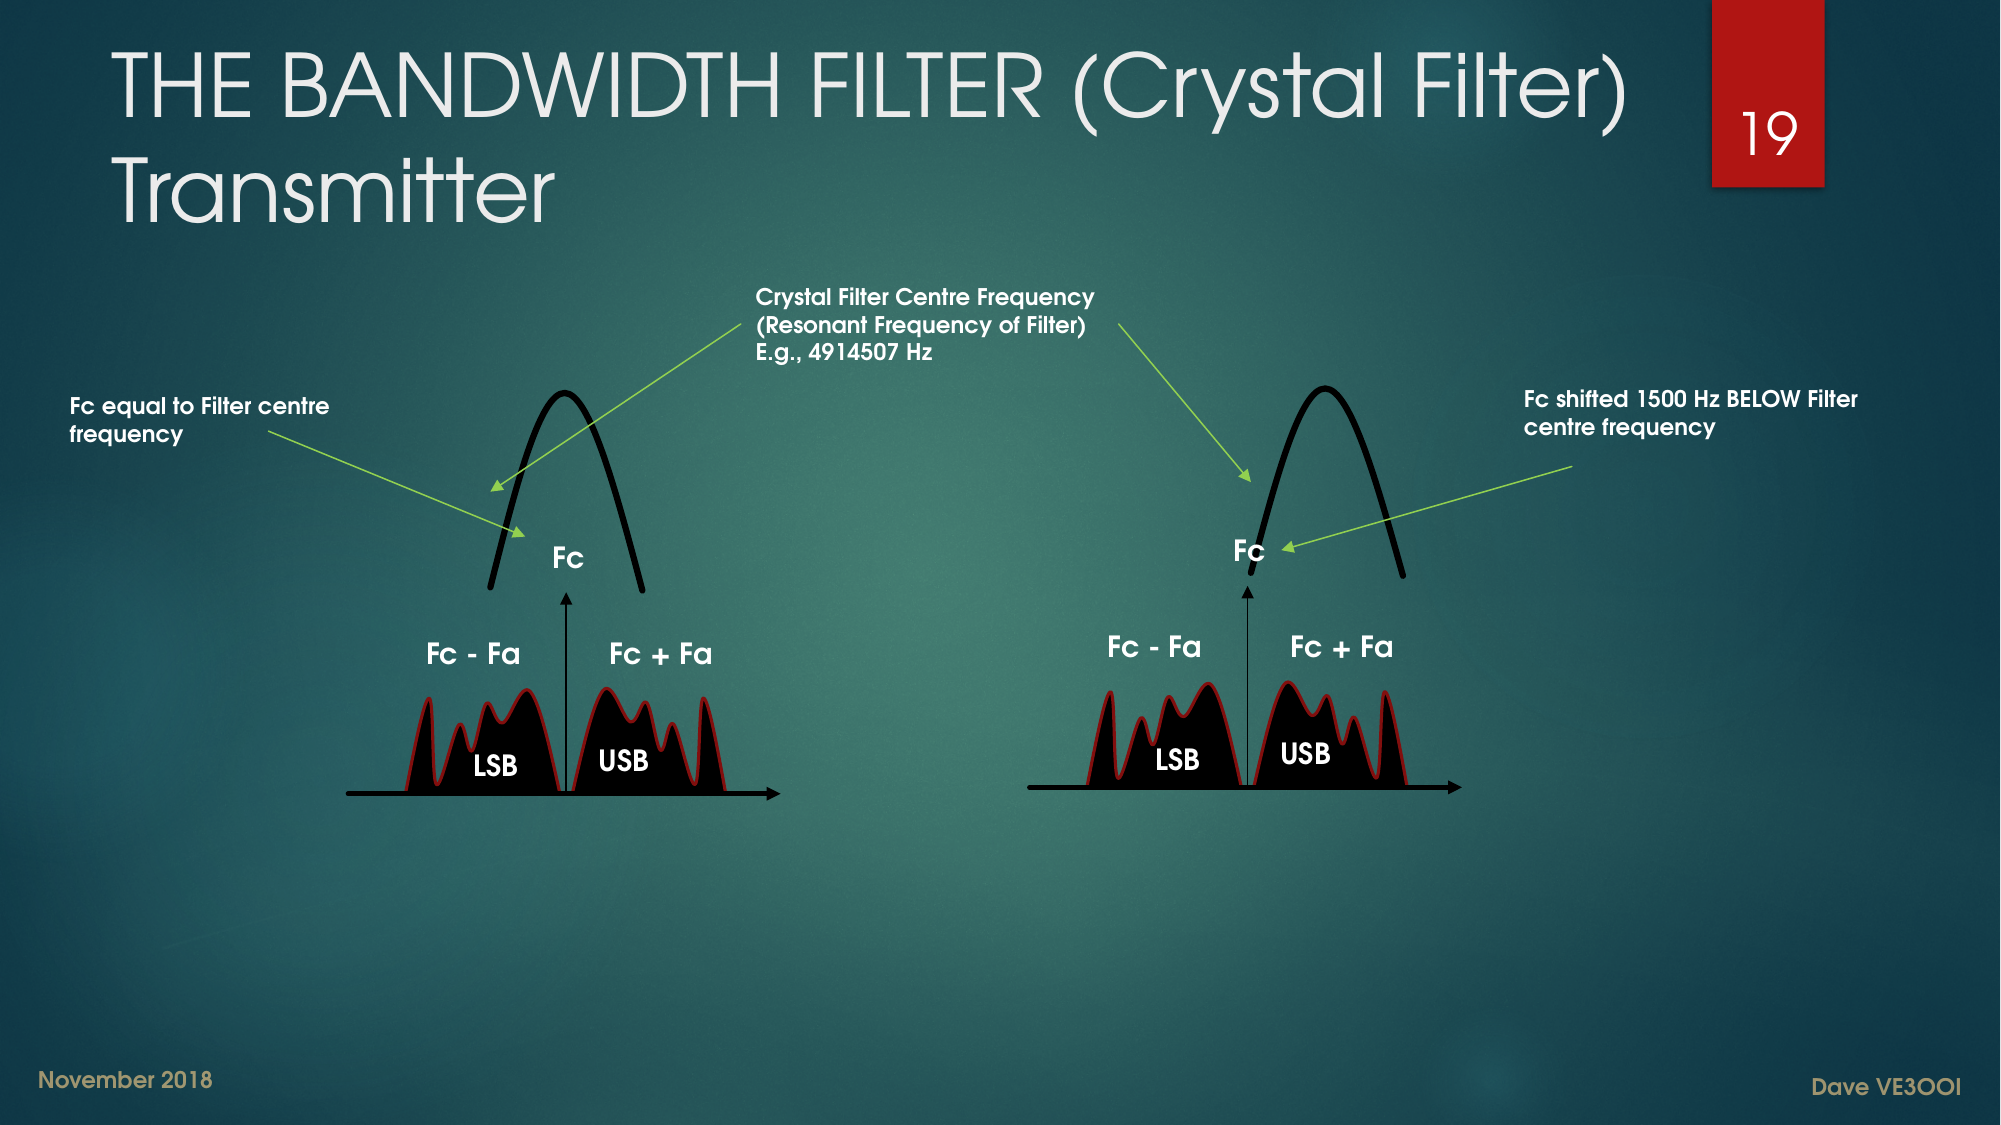

# THE BANDWIDTH FILTER (Crystal Filter) Transmitter
19
Crystal Filter Centre Frequency
(Resonant Frequency of Filter)
E.g., 4914507 Hz
Fc shifted 1500 Hz BELOW Filter centre frequency
Fc equal to Filter centre frequency

Fc
Fc
Fc - Fa
Fc + Fa
Fc - Fa
Fc + Fa

USB
LSB
USB
LSB
Dave VE3OOI
November 2018